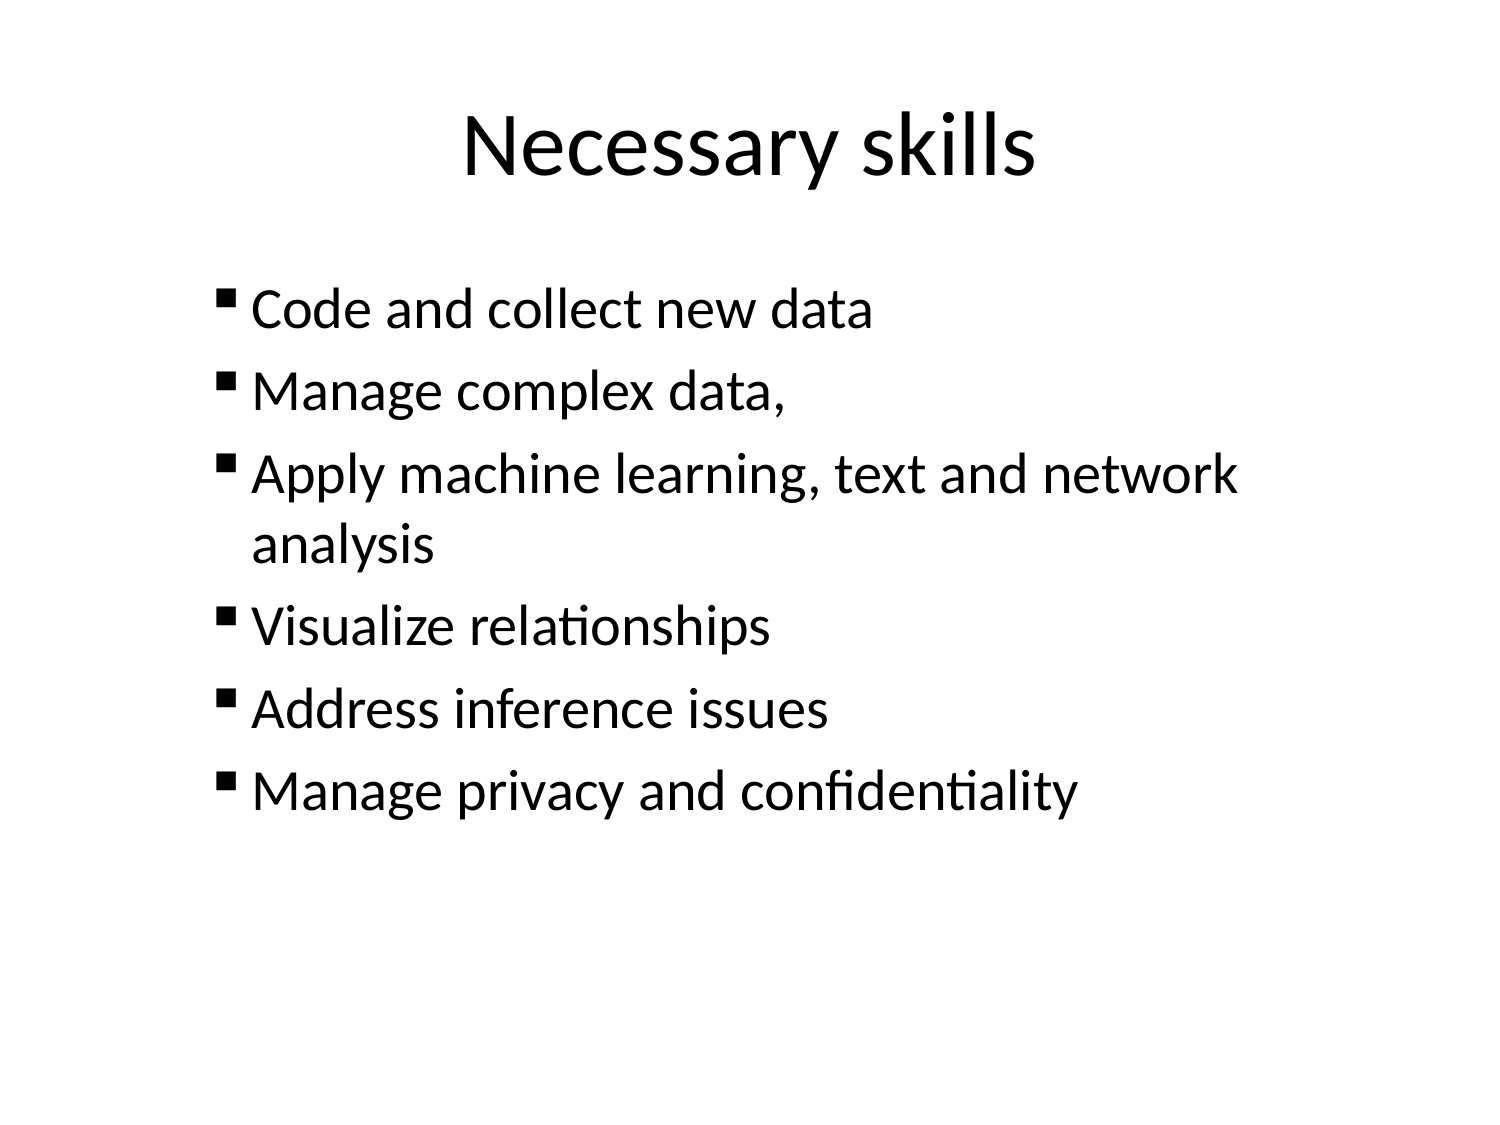

# Necessary skills
Code and collect new data
Manage complex data,
Apply machine learning, text and network analysis
Visualize relationships
Address inference issues
Manage privacy and confidentiality